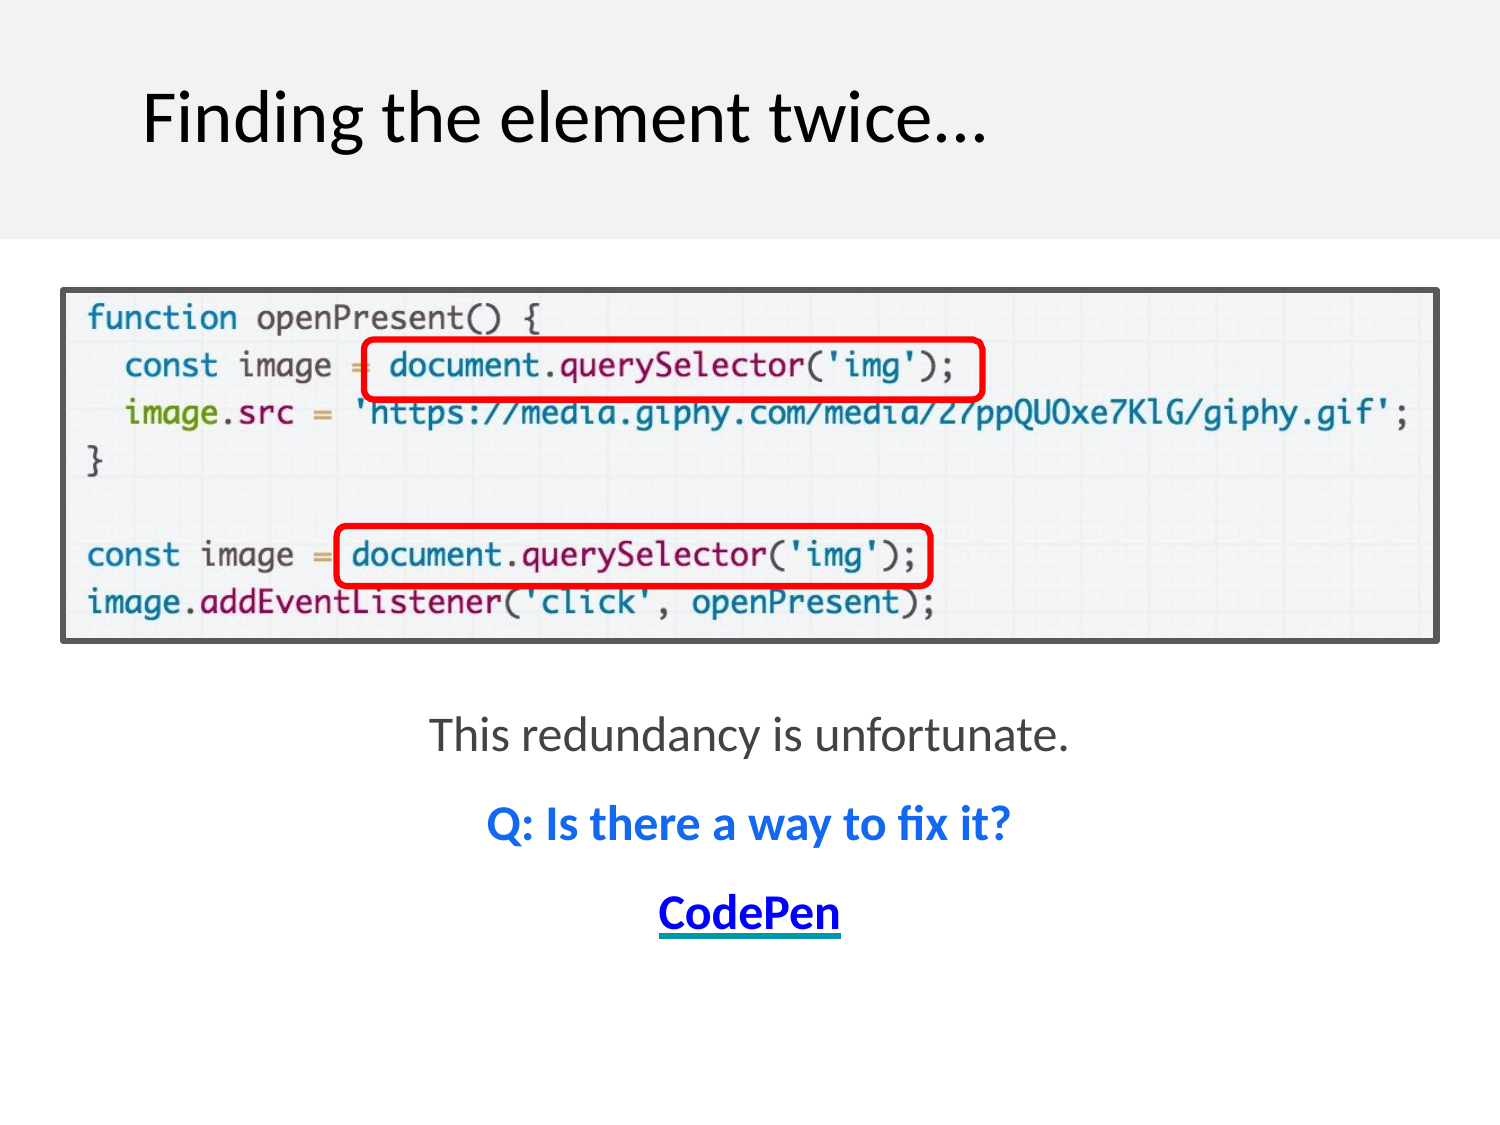

# Finding the element twice...

This redundancy is unfortunate.
Q: Is there a way to fix it?
CodePen